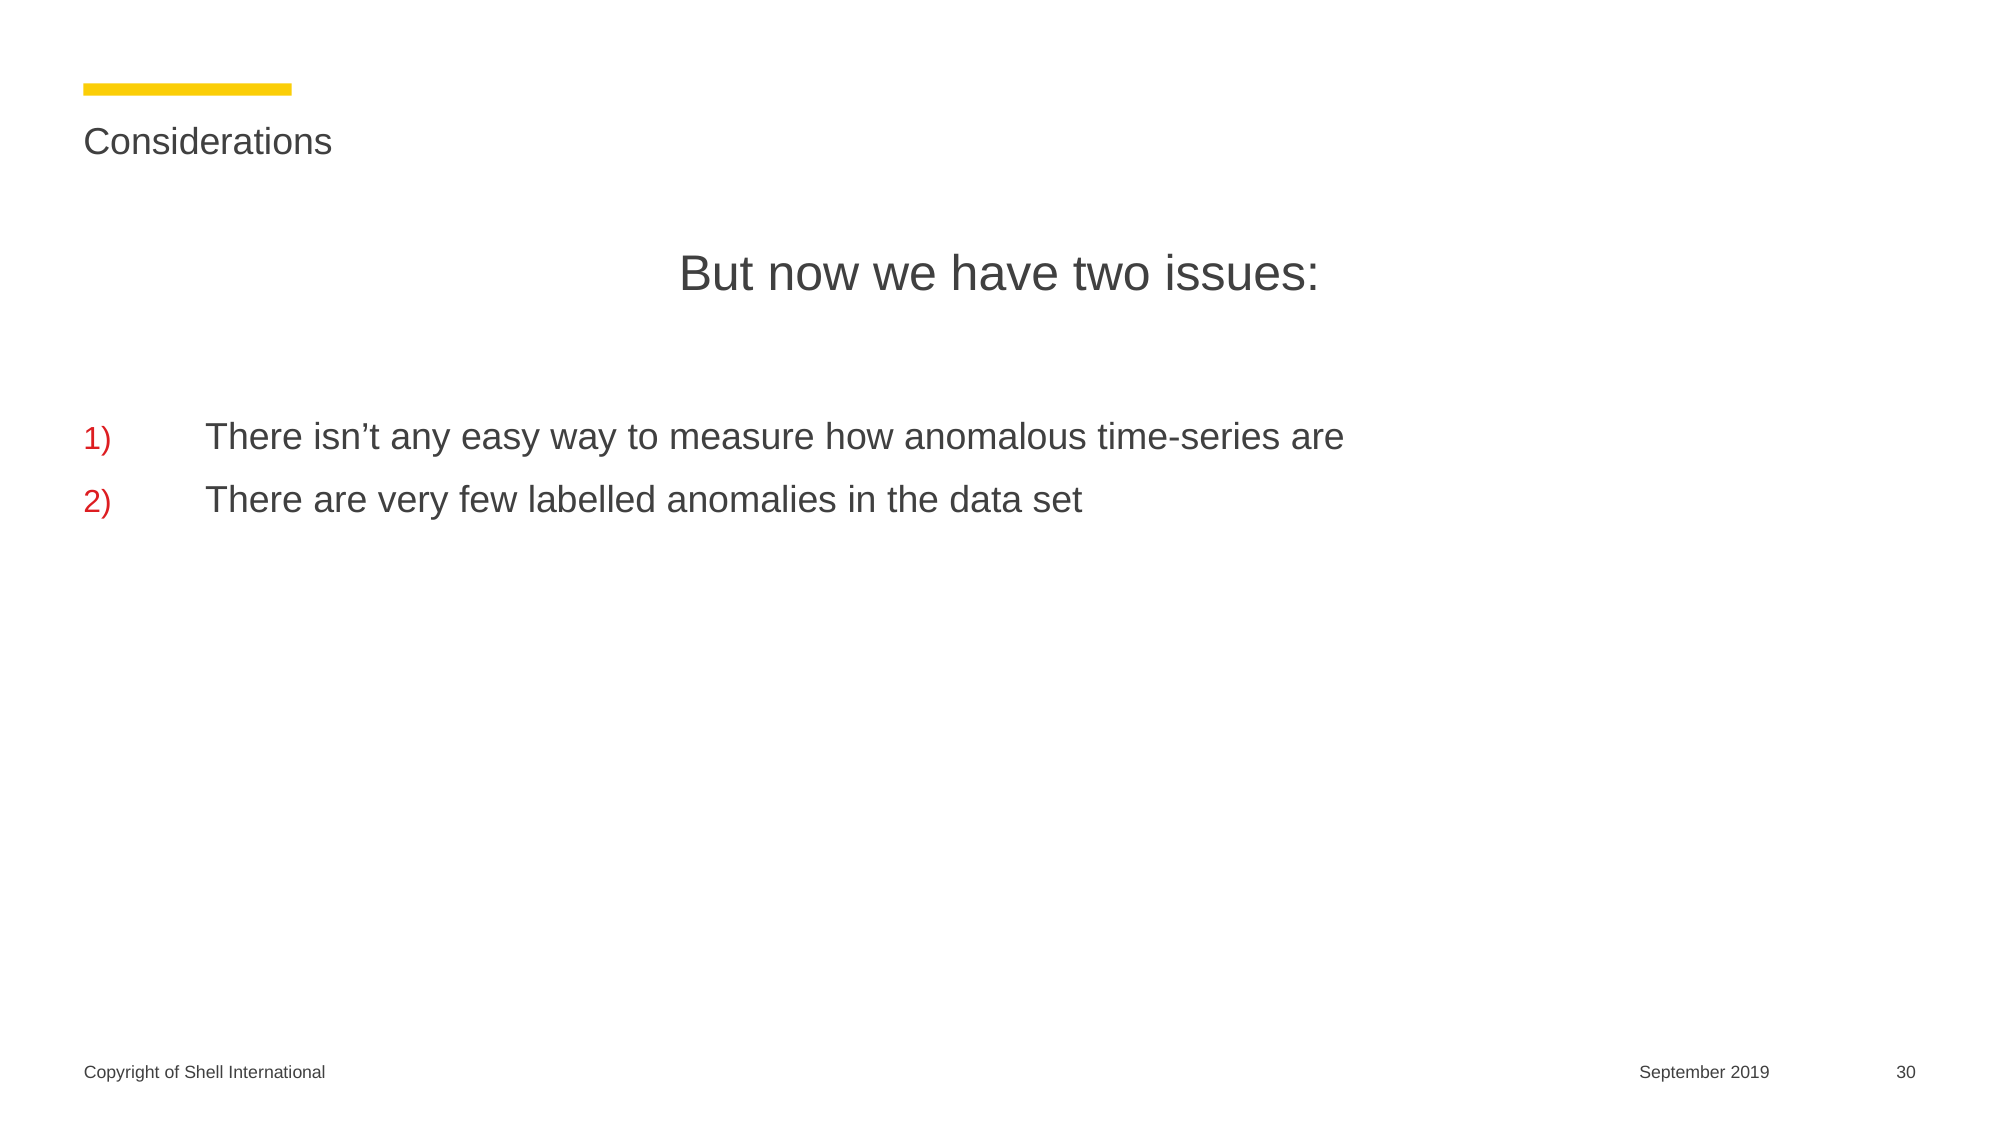

# Considerations
But now we have two issues:

There isn’t any easy way to measure how anomalous time-series are
There are very few labelled anomalies in the data set

30
September 2019